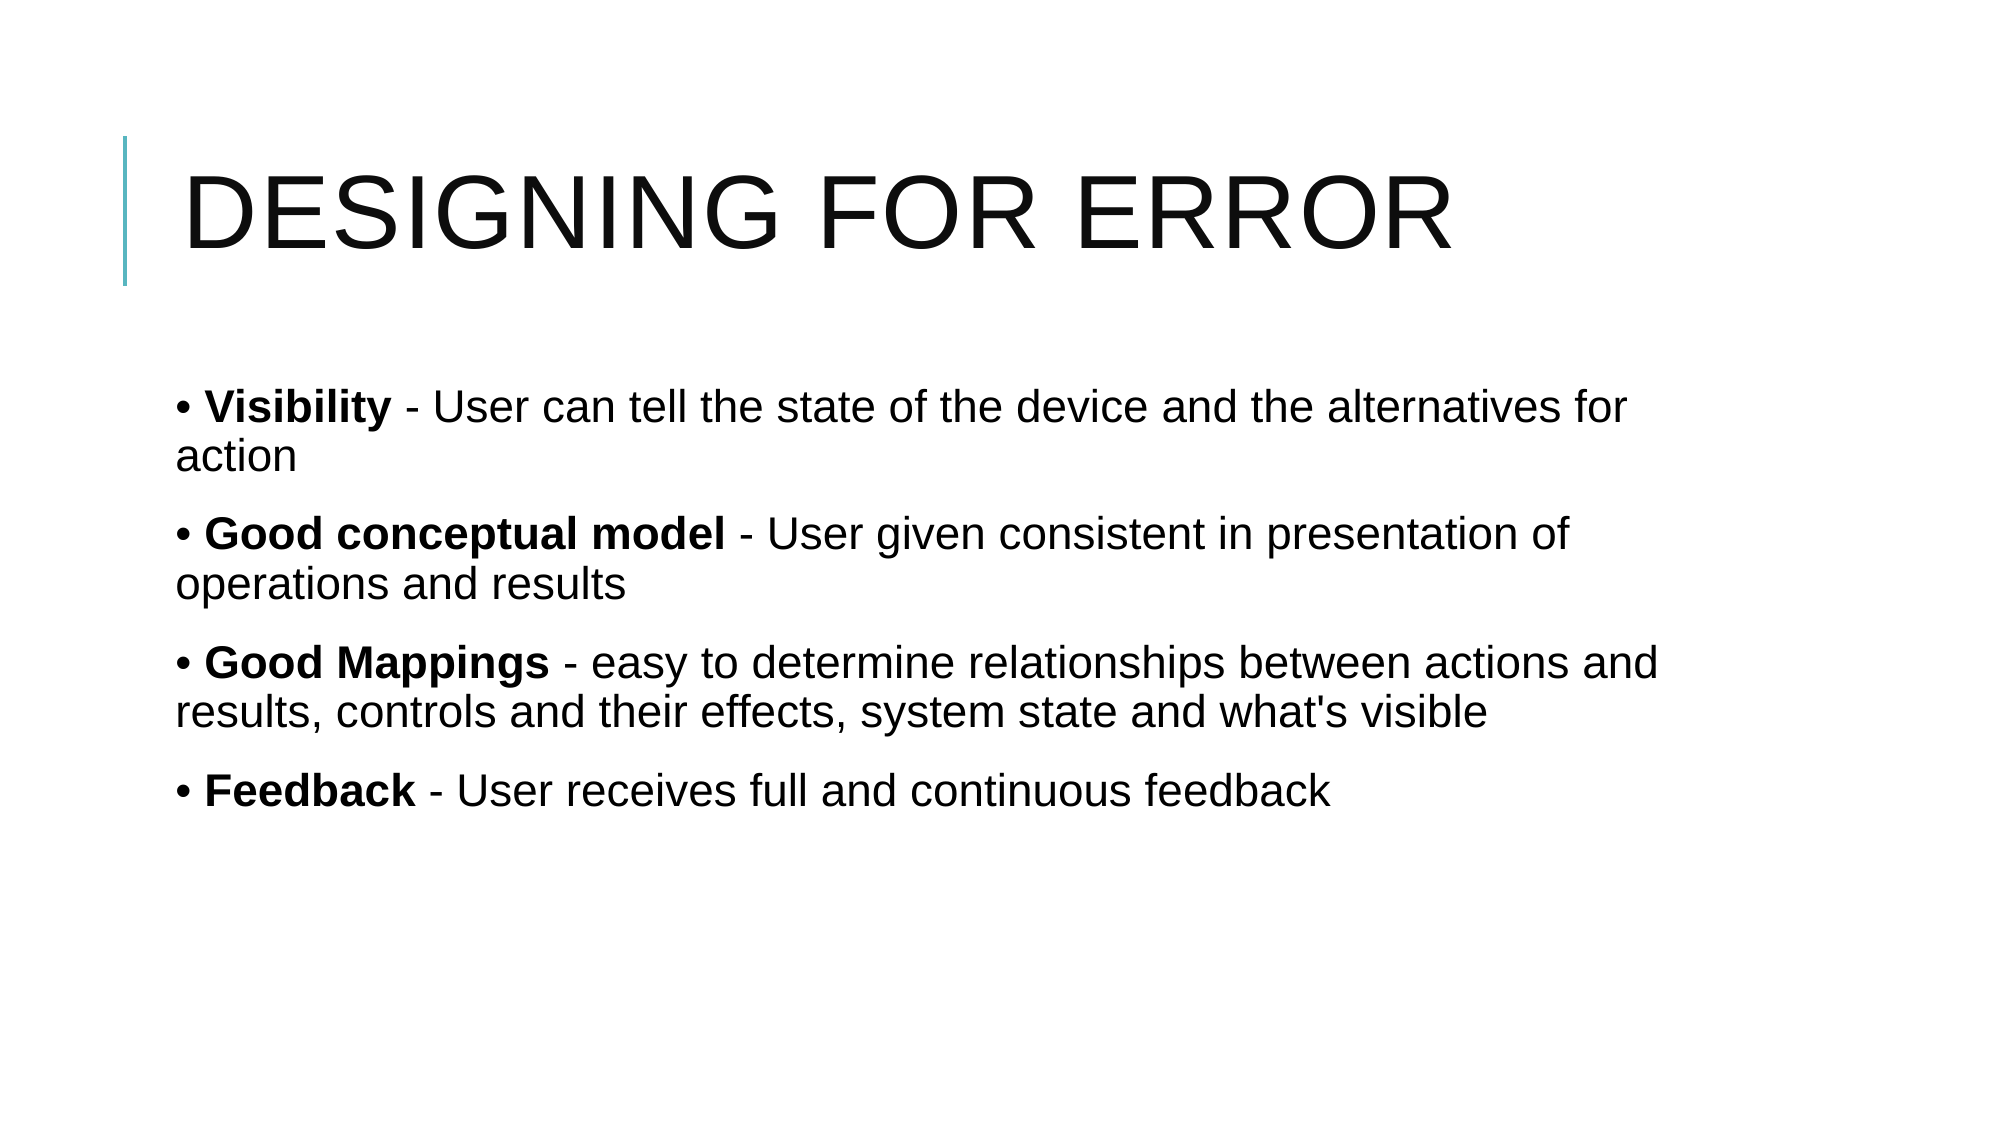

# Designing for Error
• Visibility - User can tell the state of the device and the alternatives for action
• Good conceptual model - User given consistent in presentation of operations and results
• Good Mappings - easy to determine relationships between actions and results, controls and their effects, system state and what's visible
• Feedback - User receives full and continuous feedback